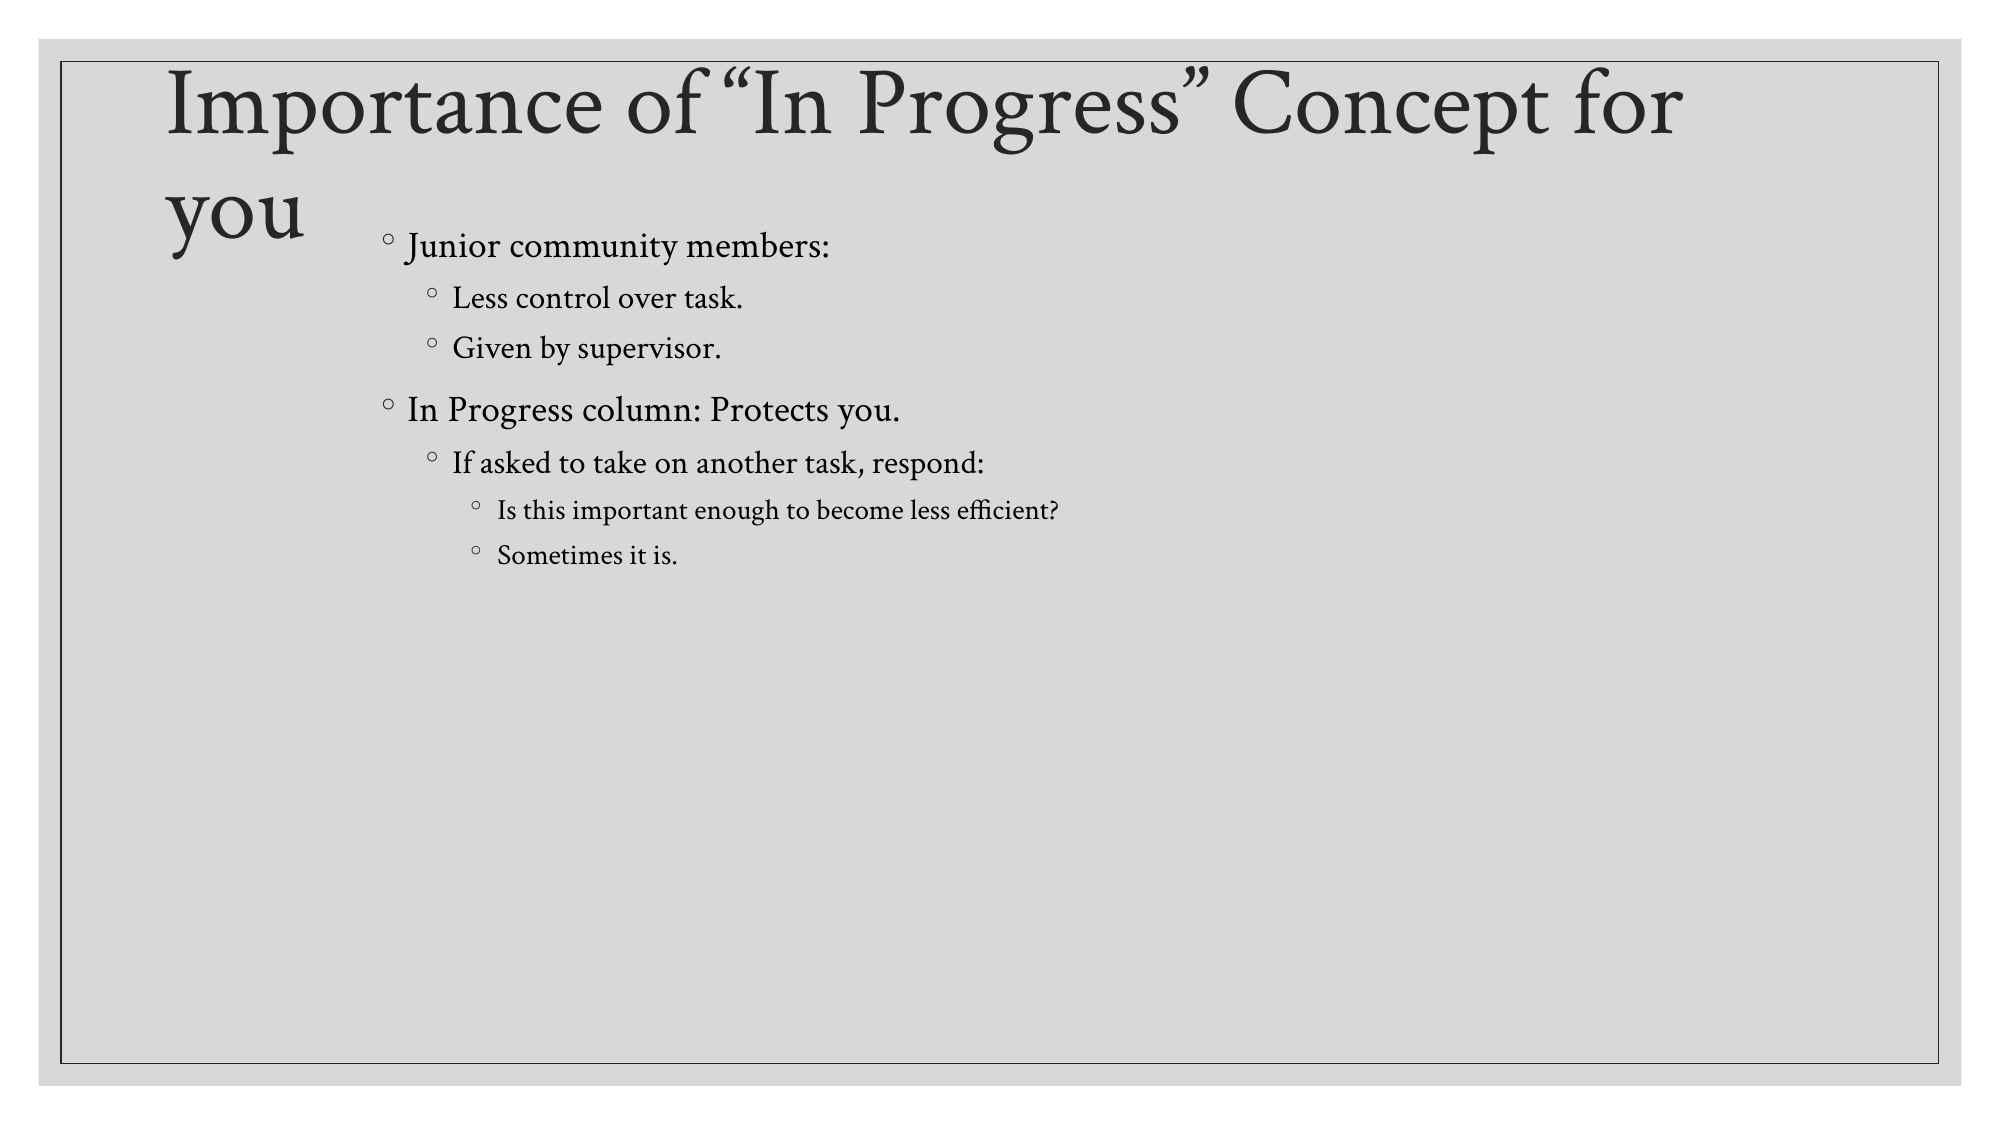

# Importance of “In Progress” Concept for you
Junior community members:
Less control over task.
Given by supervisor.
In Progress column: Protects you.
If asked to take on another task, respond:
Is this important enough to become less efficient?
Sometimes it is.